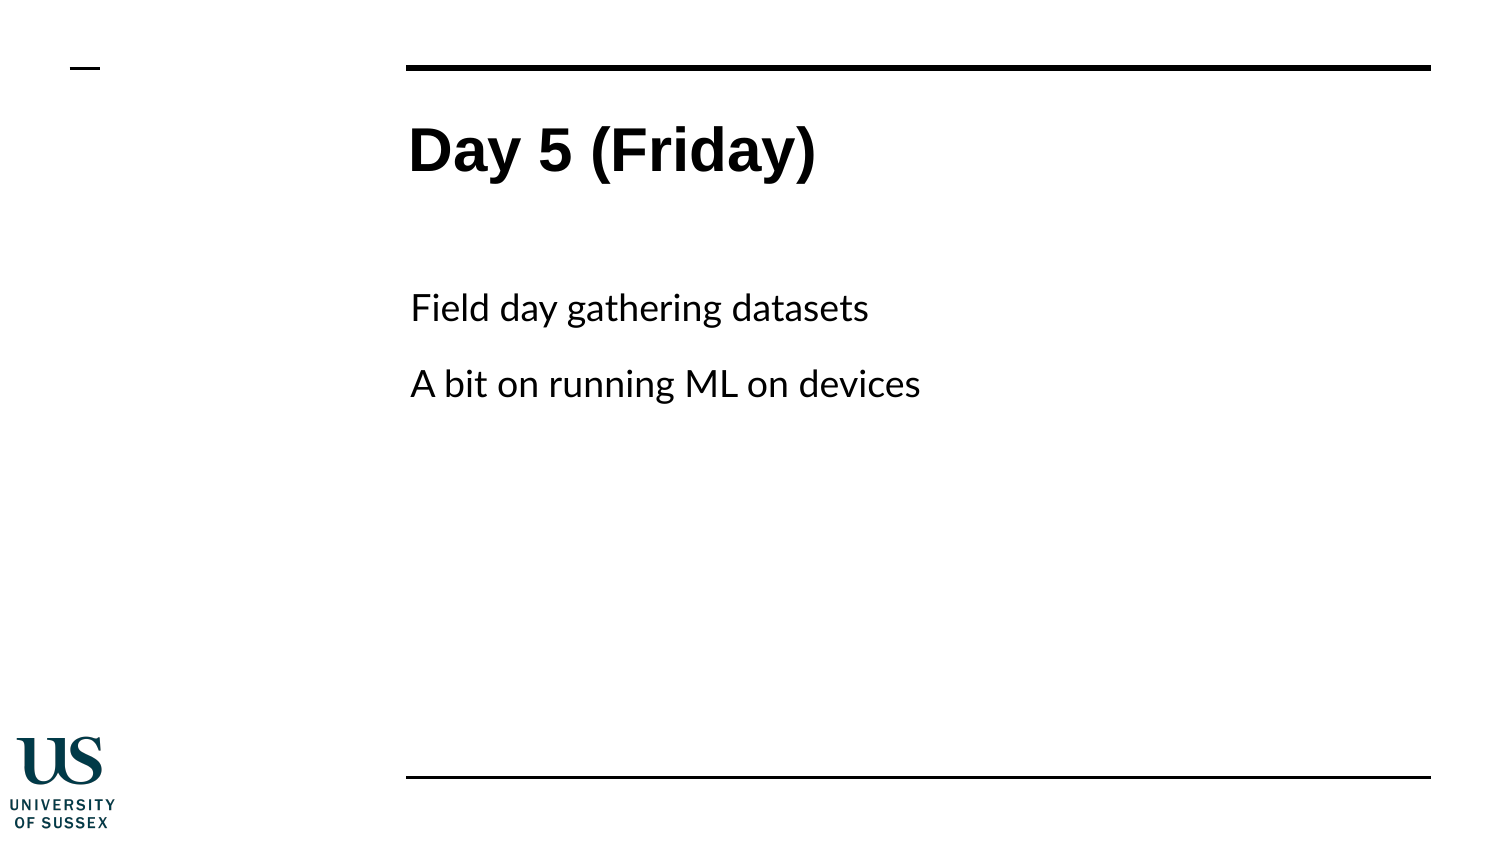

# Day 5 (Friday)
Field day gathering datasets
A bit on running ML on devices